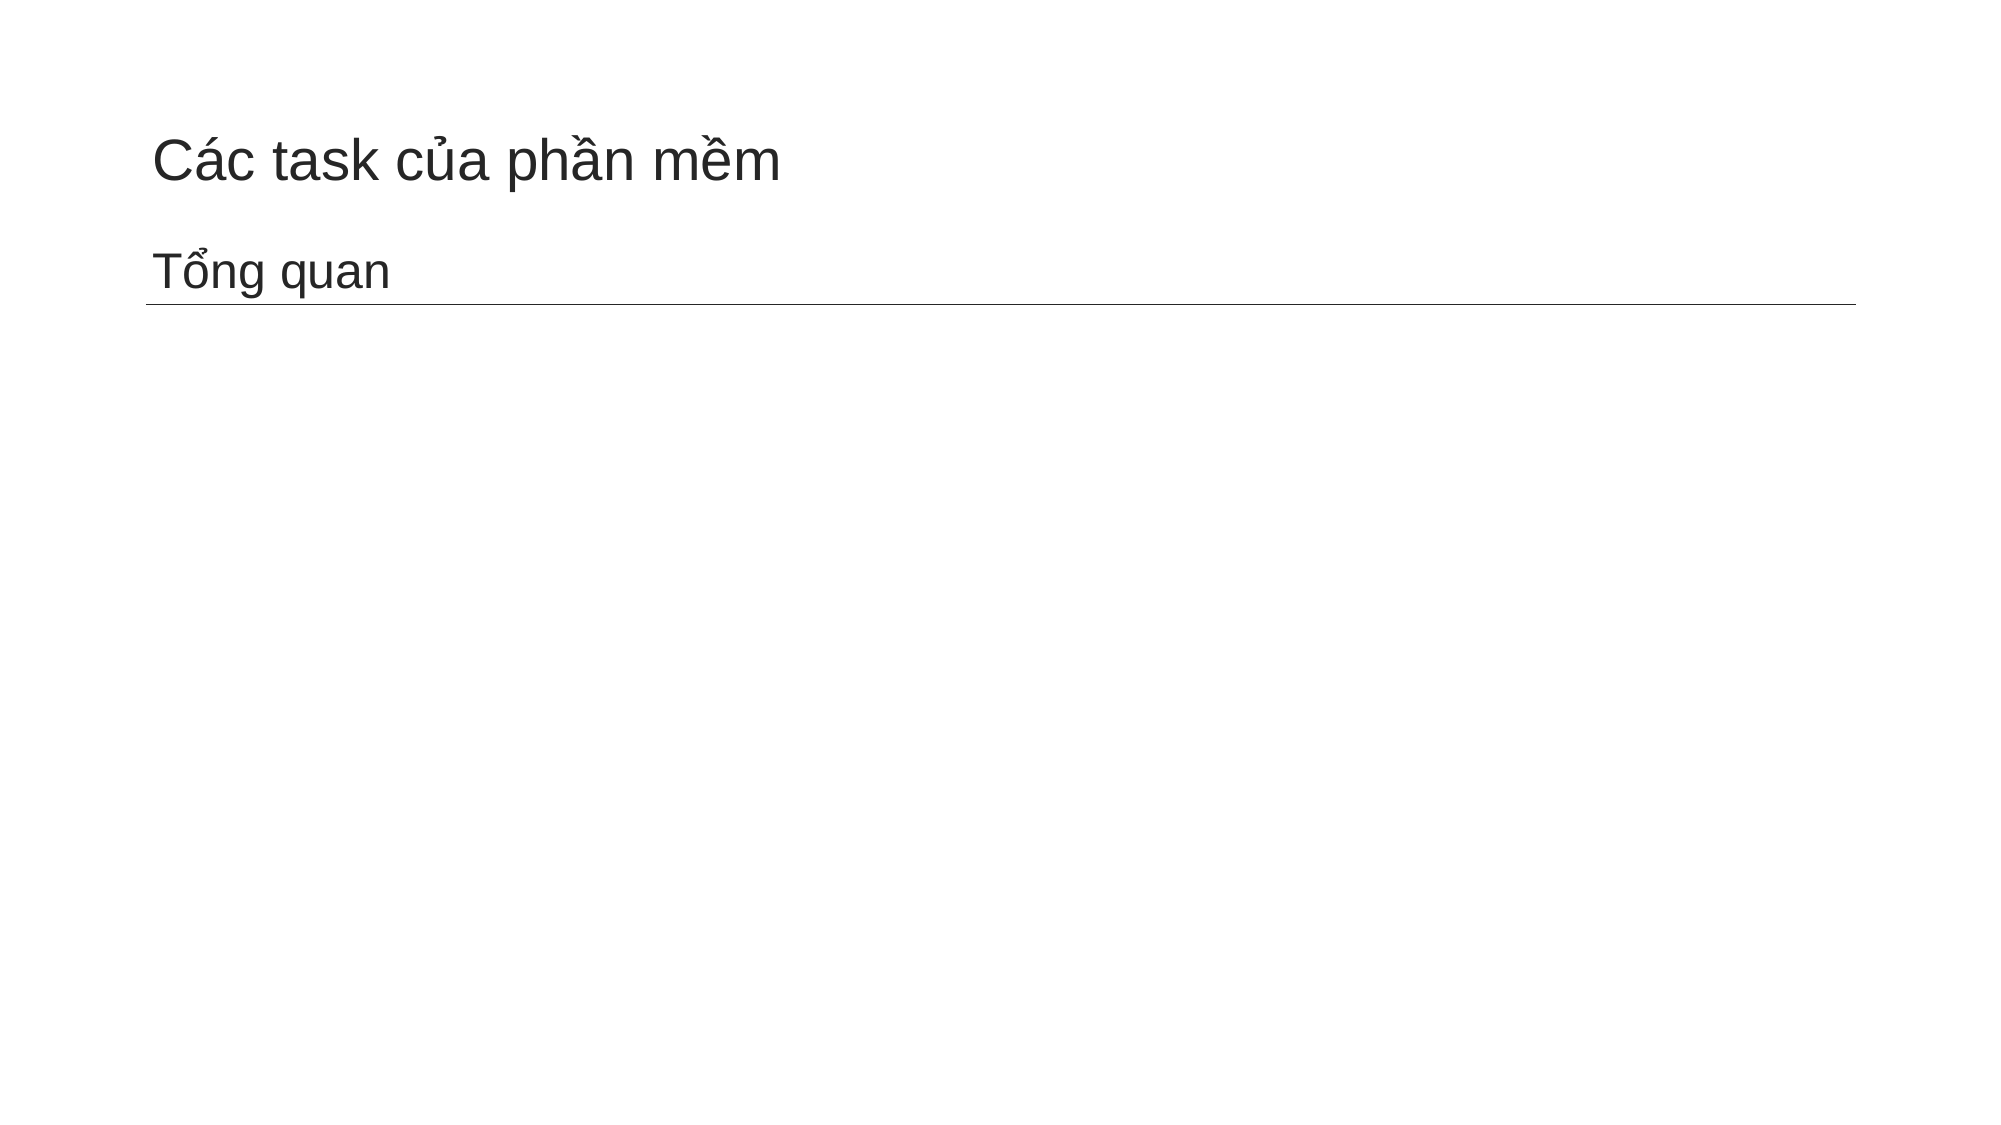

# Các task của phần mềm
Tổng quan